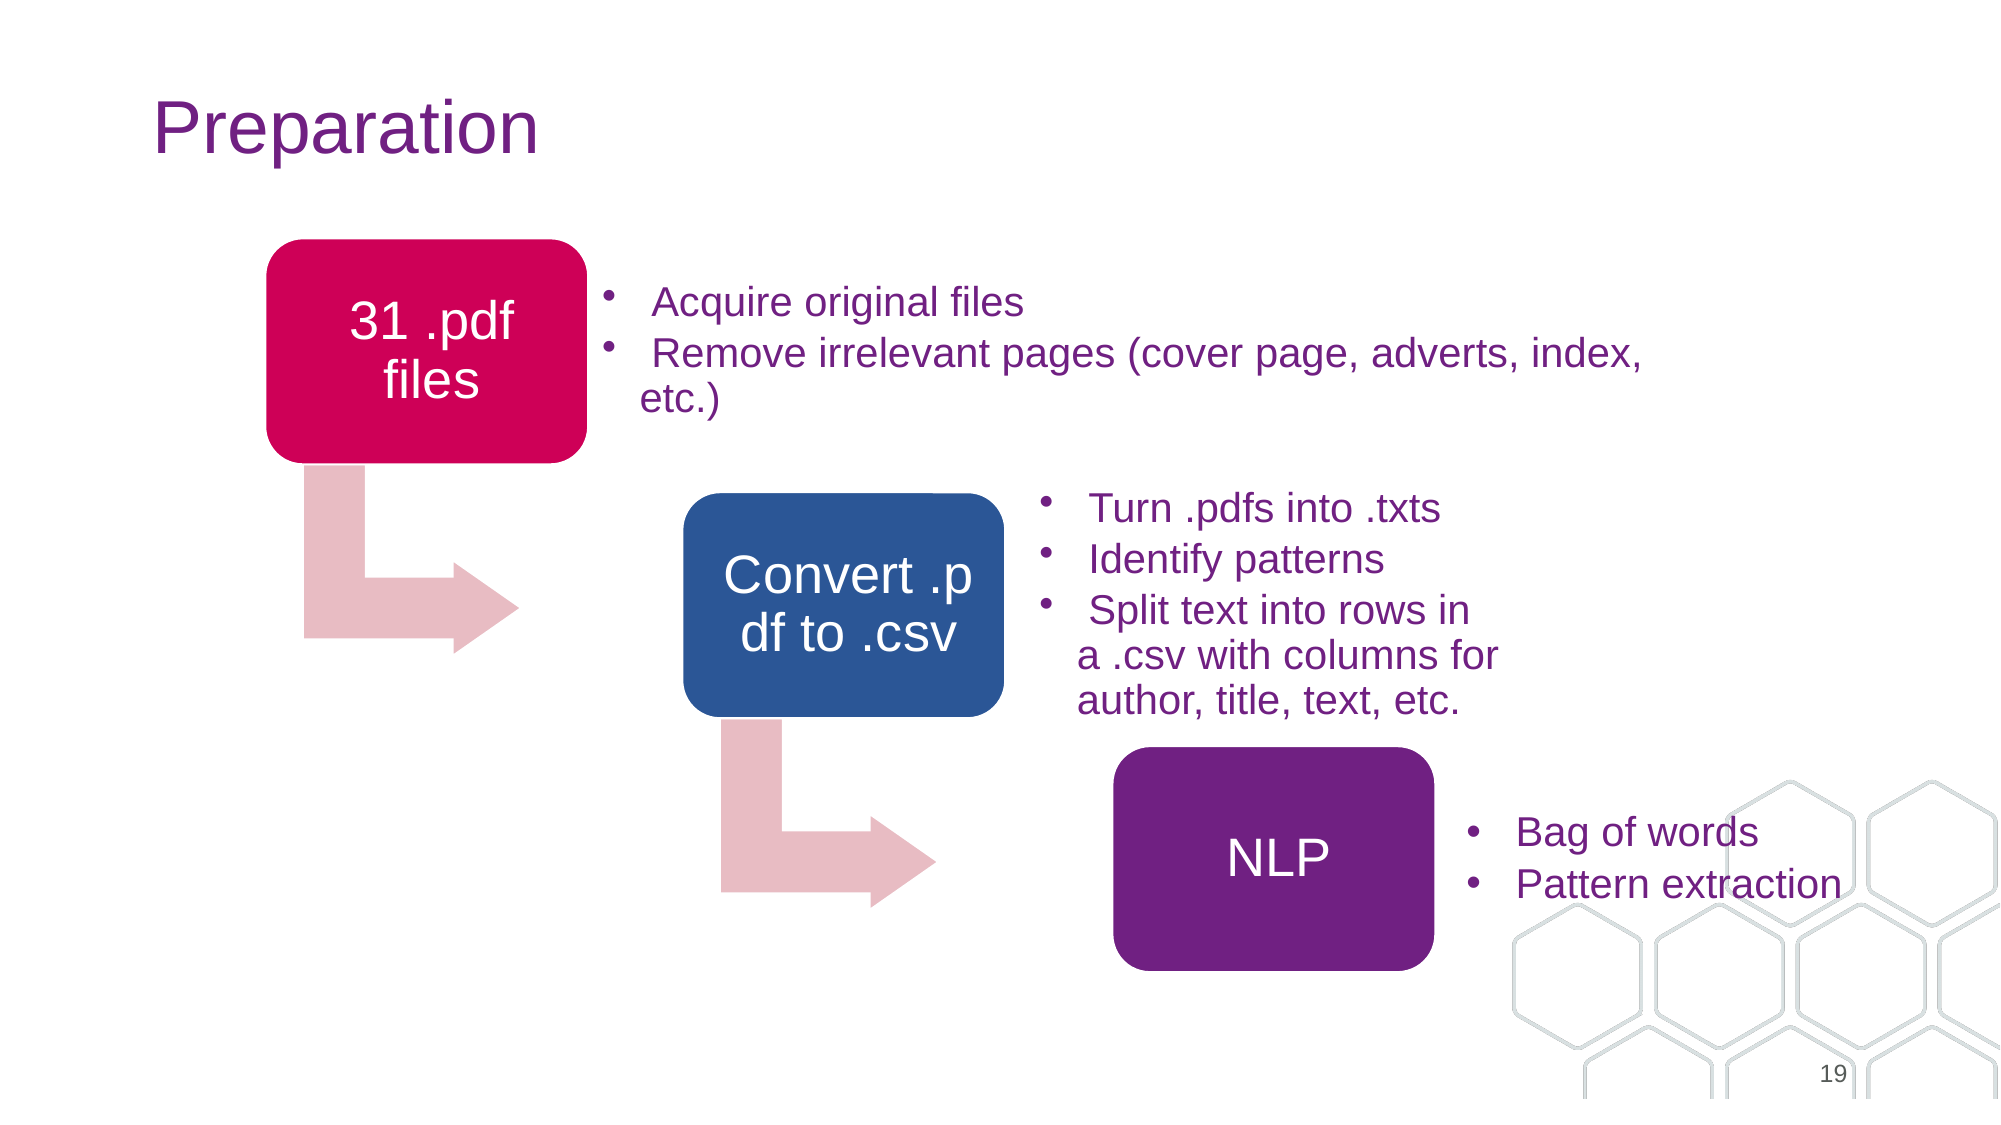

# Preparation
31 .pdf files
 Acquire original files
 Remove irrelevant pages (cover page, adverts, index, etc.)
Convert .pdf to .csv
 Turn .pdfs into .txts
 Identify patterns
 Split text into rows in a .csv with columns for author, title, text, etc.
NLP
 Bag of words
 Pattern extraction
19